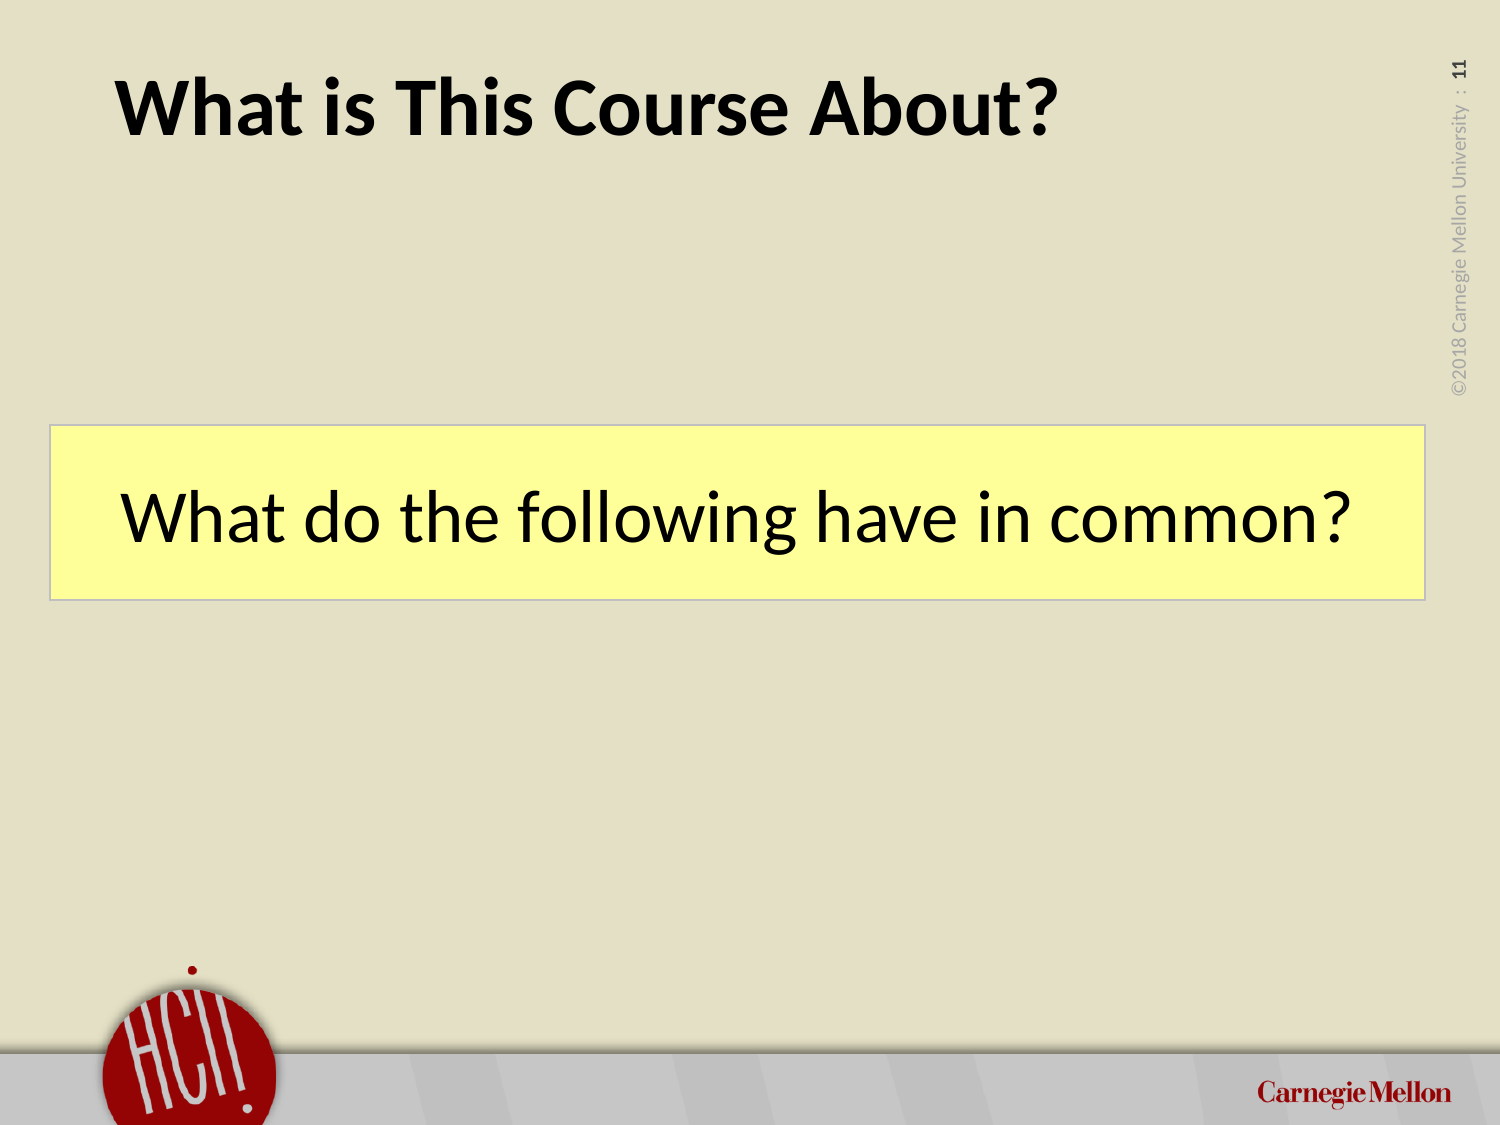

# What is This Course About?

What do the following have in common?